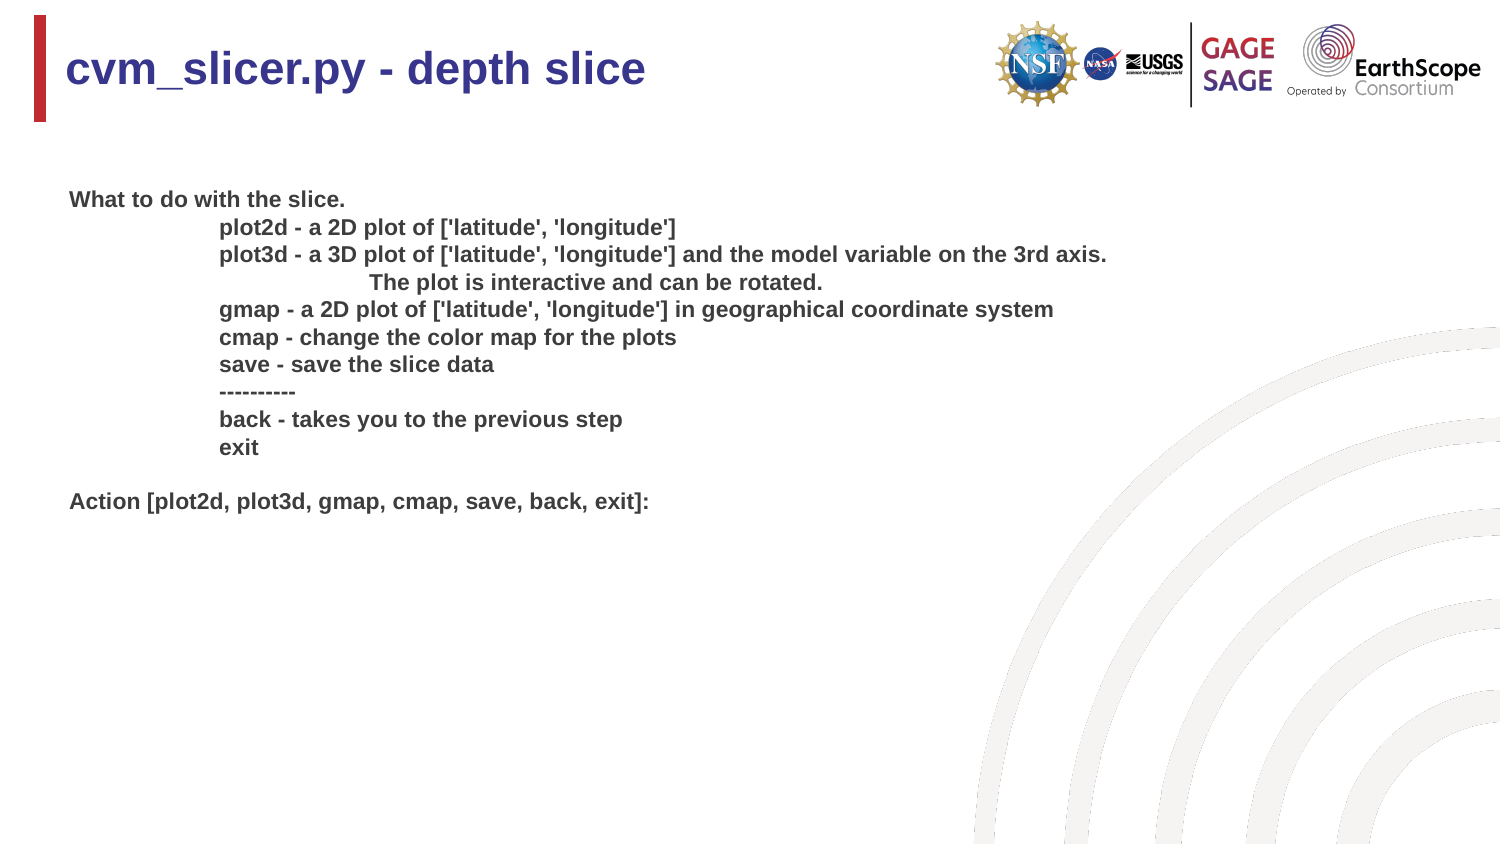

# cvm_slicer.py - depth slice

What to do with the slice.
	plot2d - a 2D plot of ['latitude', 'longitude']
	plot3d - a 3D plot of ['latitude', 'longitude'] and the model variable on the 3rd axis.
		The plot is interactive and can be rotated.
	gmap - a 2D plot of ['latitude', 'longitude'] in geographical coordinate system
	cmap - change the color map for the plots
	save - save the slice data
	----------
	back - takes you to the previous step
	exit

Action [plot2d, plot3d, gmap, cmap, save, back, exit]: